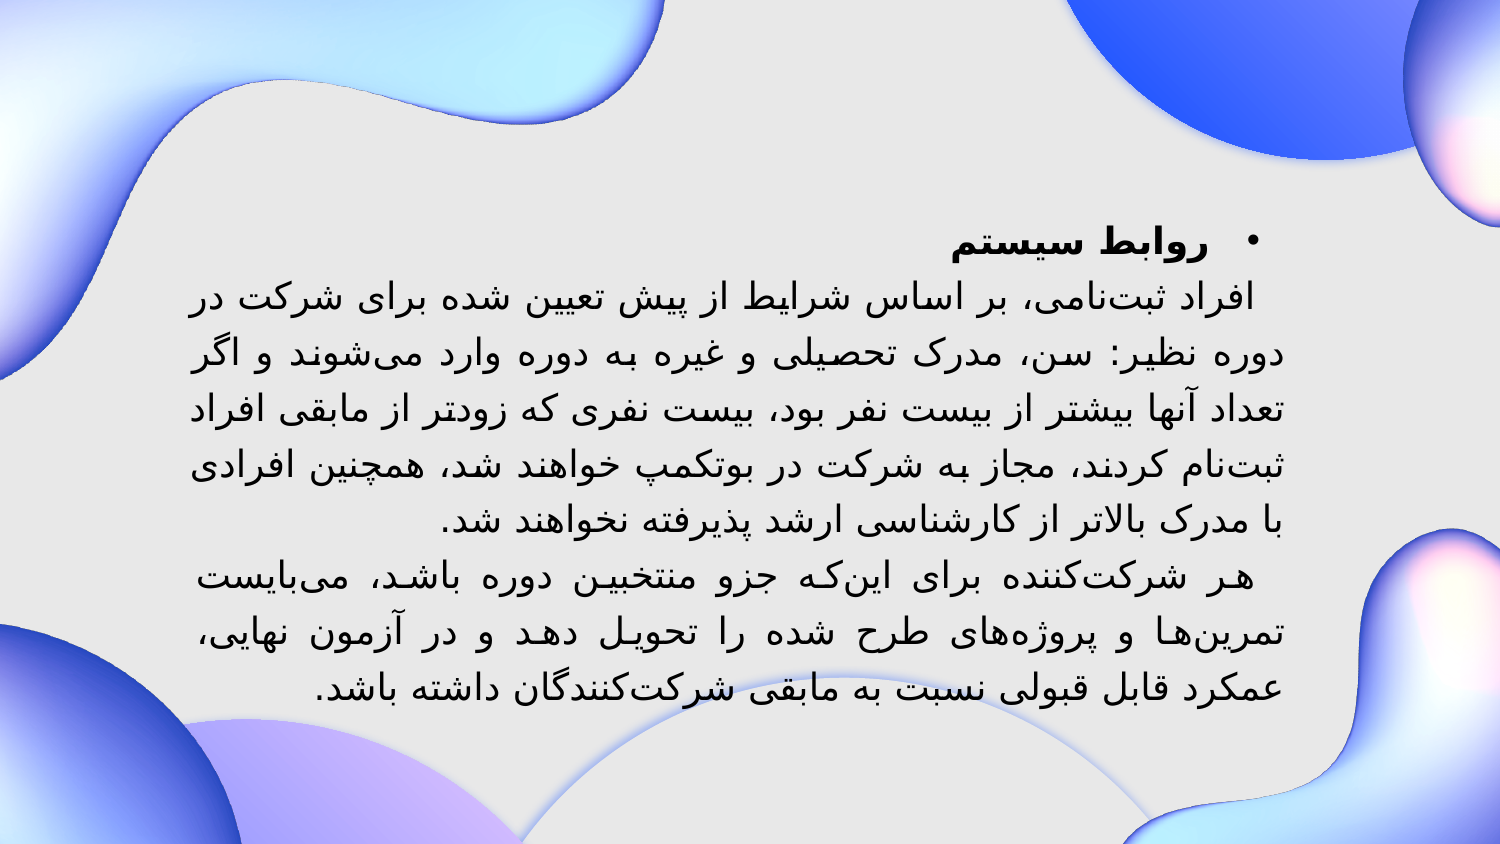

روابط سیستم
	افراد ثبت‌نامی، بر اساس شرایط از پیش تعیین شده برای شرکت در دوره نظیر: سن، مدرک تحصیلی و غیره به دوره وارد می‌شوند و اگر تعداد آنها بیشتر از بیست نفر بود، بیست نفری که زودتر از مابقی افراد ثبت‌نام کردند، مجاز به شرکت در بوتکمپ خواهند شد، همچنین افرادی با مدرک بالاتر از کارشناسی ارشد پذیرفته نخواهند شد.
	هر شرکت‌کننده برای این‌که جزو منتخبین دوره باشد، می‌بایست تمرین‌ها و پروژه‌های طرح شده را تحویل دهد و در آزمون نهایی، عمکرد قابل قبولی نسبت به مابقی شرکت‌کنندگان داشته‌ باشد.